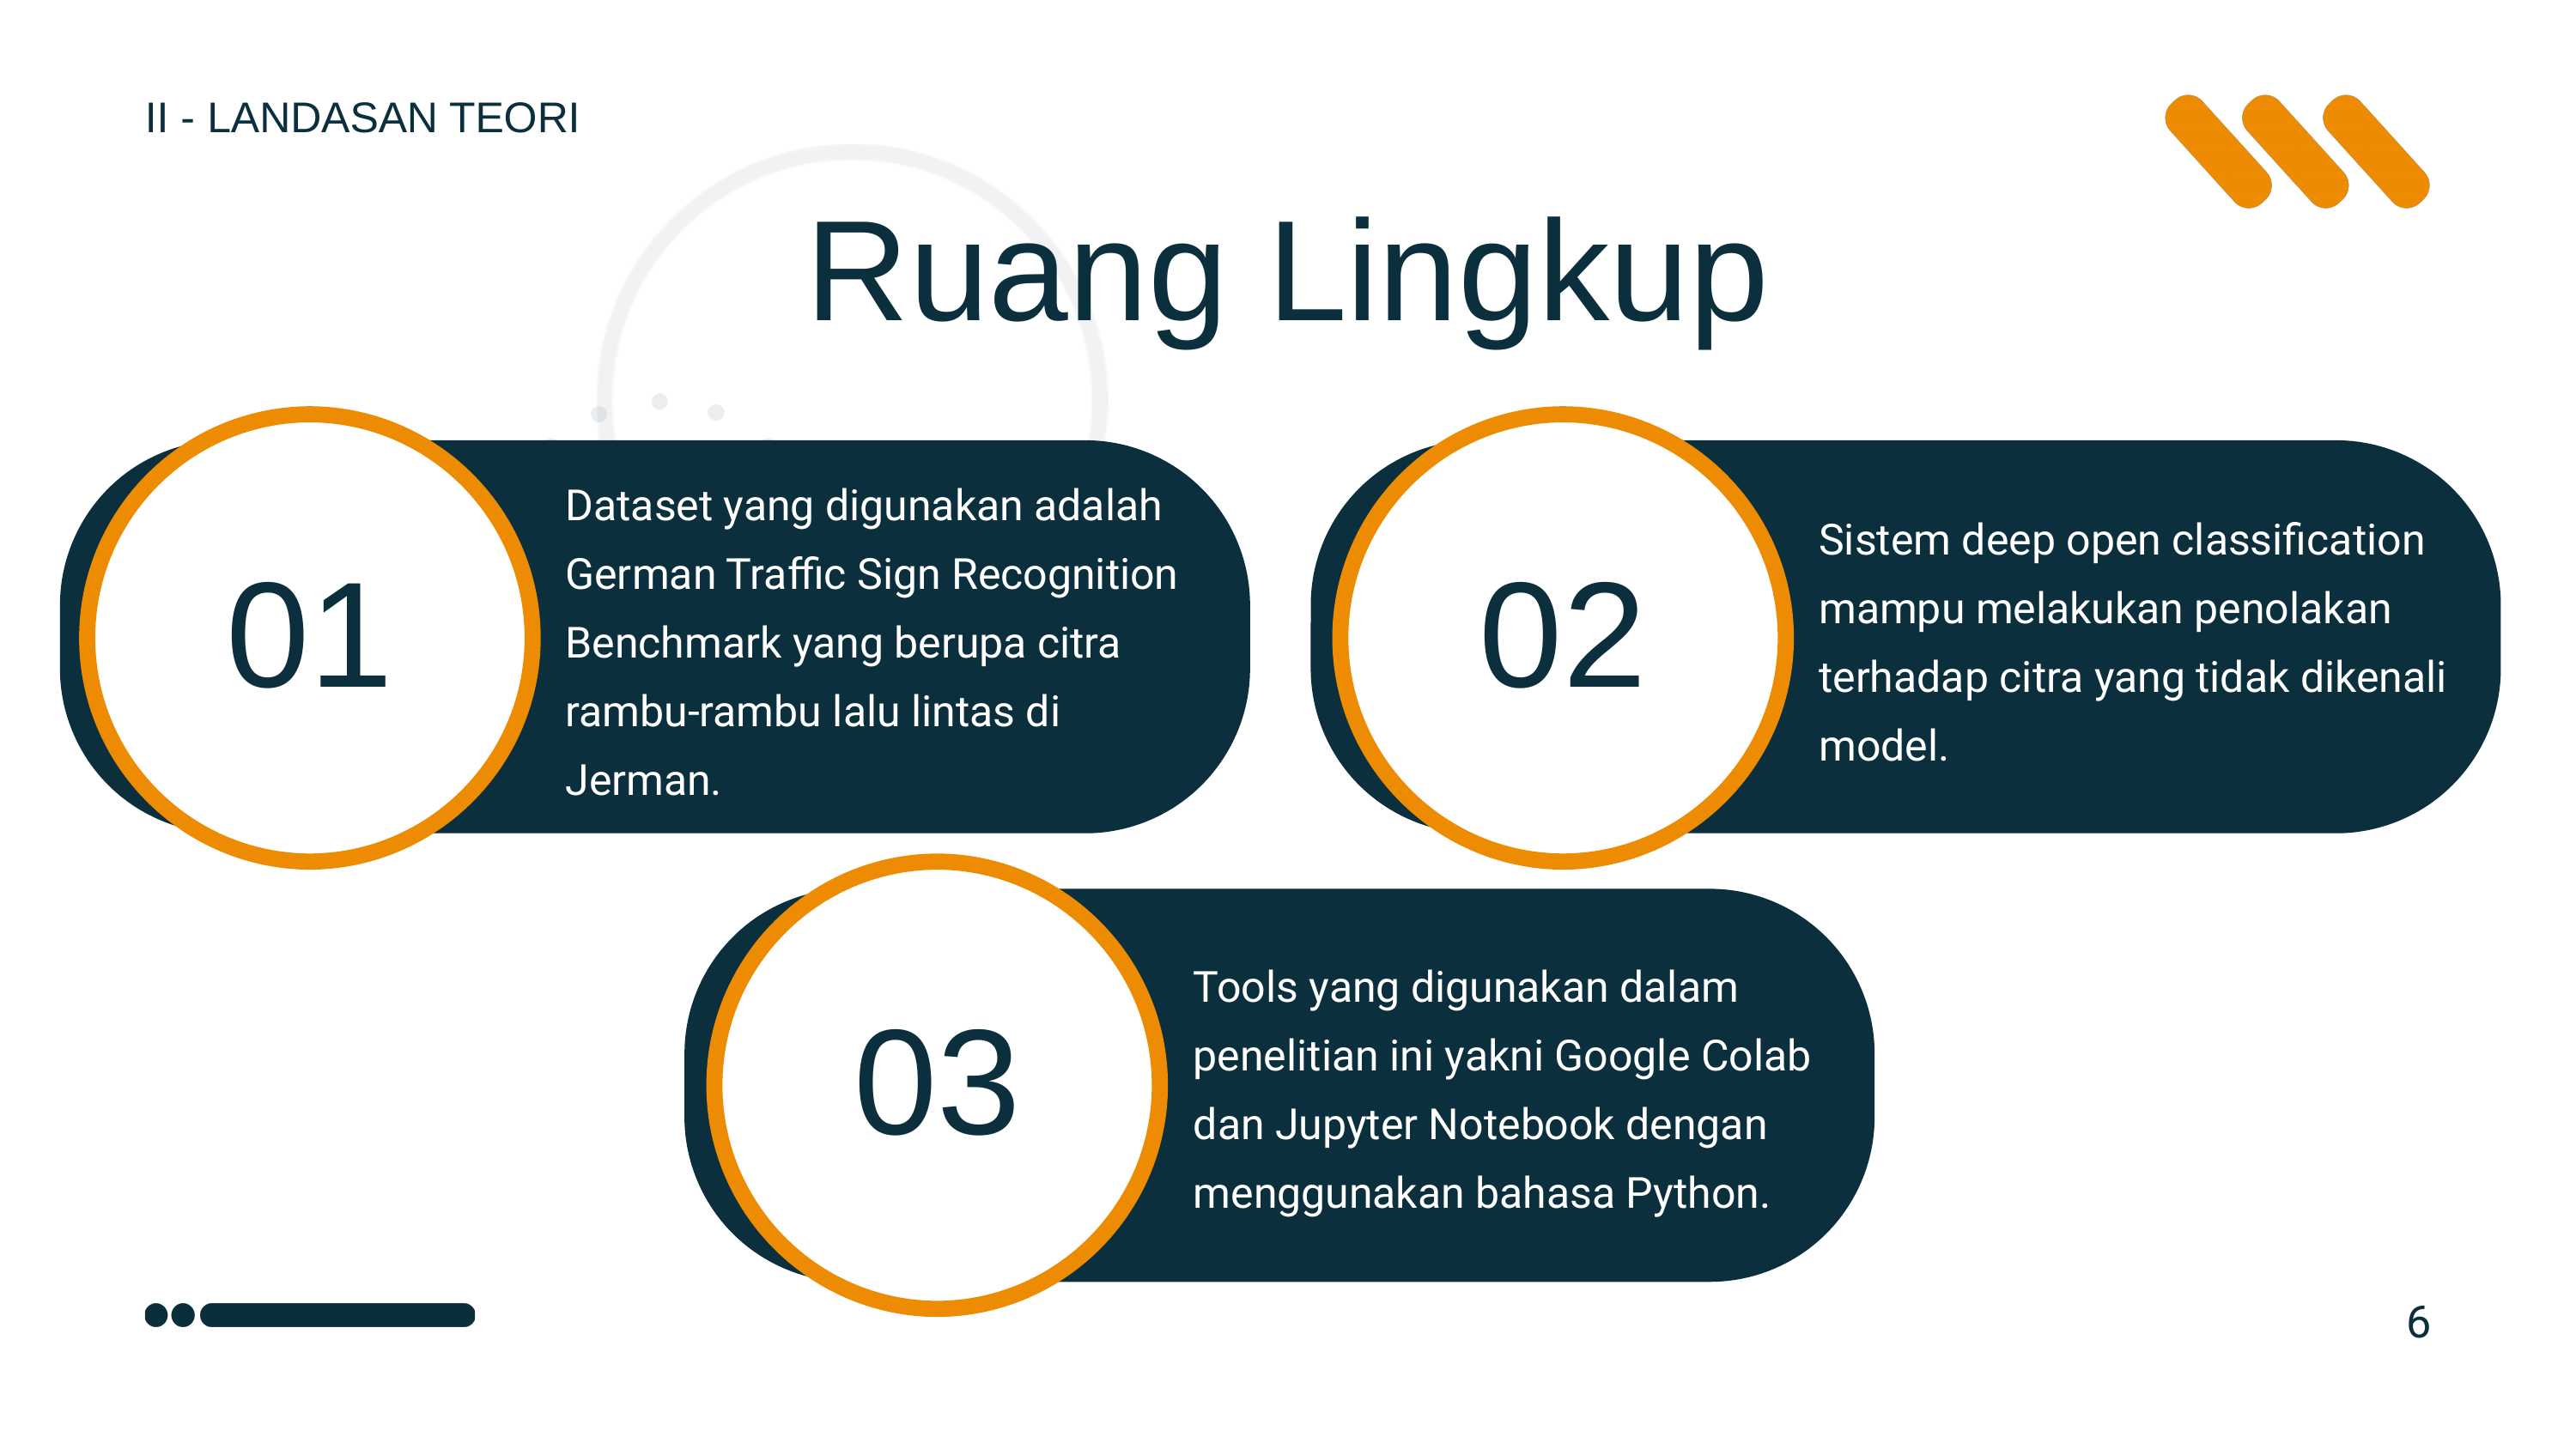

II - LANDASAN TEORI

Ruang Lingkup

Dataset yang digunakan adalah German Traffic Sign Recognition Benchmark yang berupa citra rambu-rambu lalu lintas di Jerman.
Sistem deep open classification mampu melakukan penolakan terhadap citra yang tidak dikenali model.
01
02

Tools yang digunakan dalam penelitian ini yakni Google Colab dan Jupyter Notebook dengan menggunakan bahasa Python.
03
6